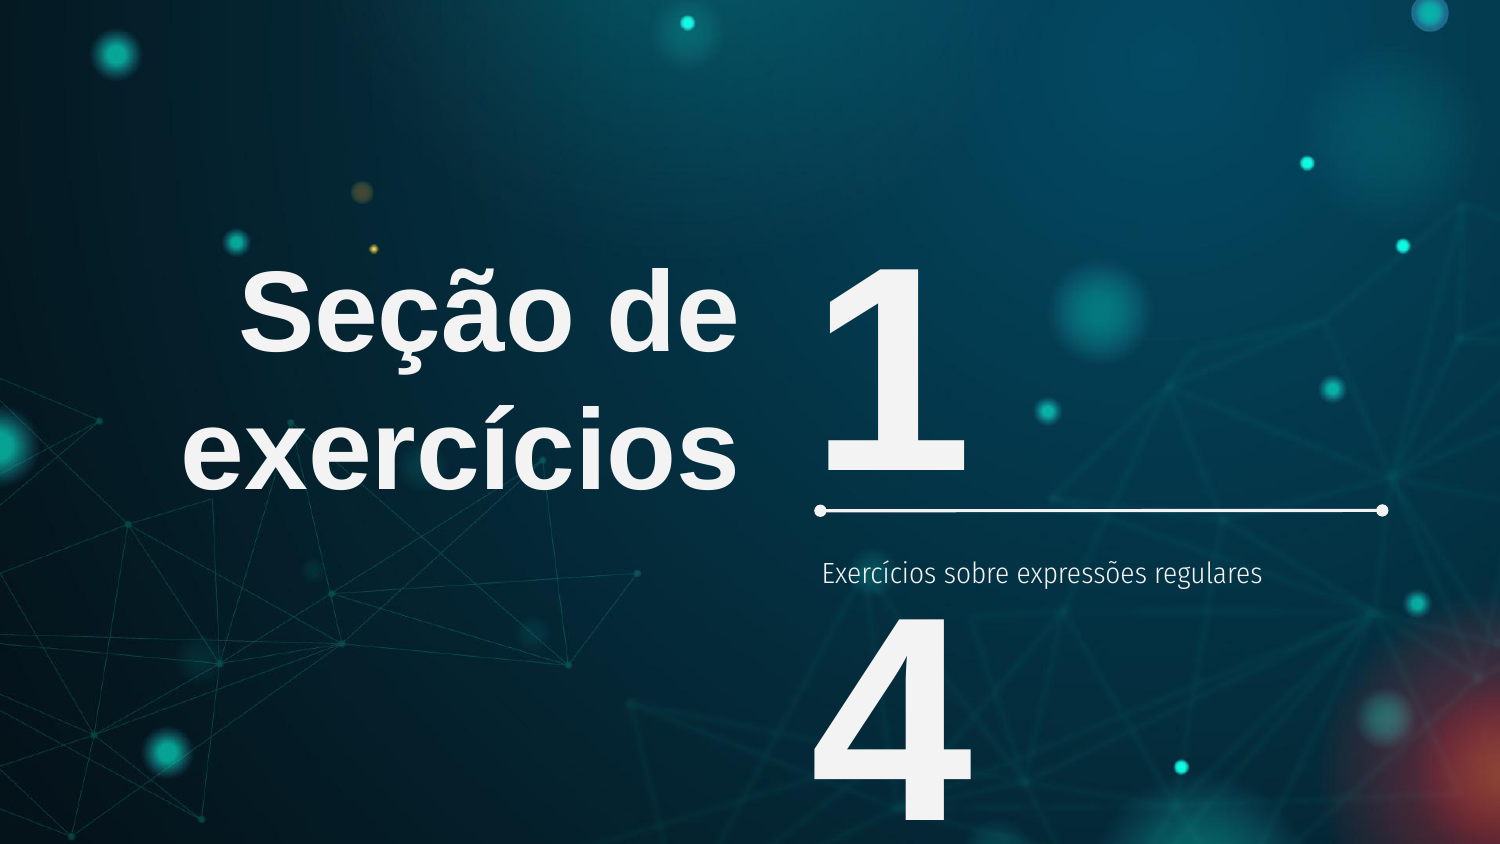

# Seção de exercícios
14
Exercícios sobre expressões regulares